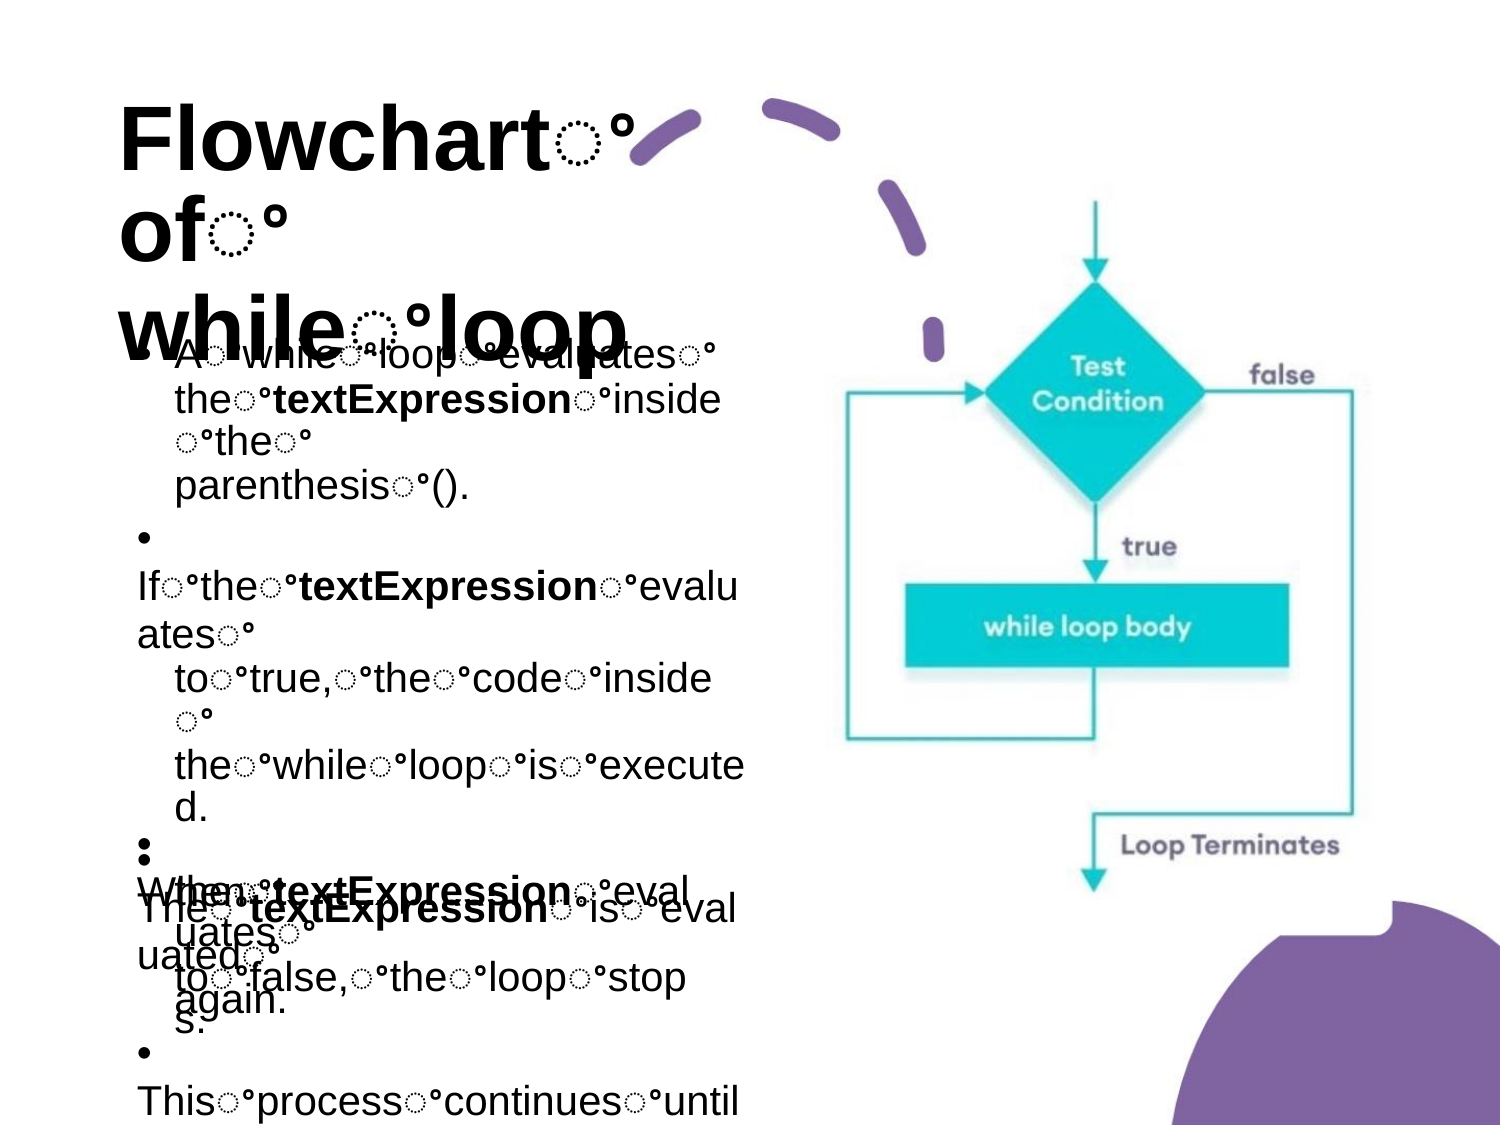

Flowchartꢀofꢀ
whileꢀloop
• Aꢀwhileꢀloopꢀevaluatesꢀ
theꢀtextExpressionꢀinsideꢀtheꢀ
parenthesisꢀ().
• IfꢀtheꢀtextExpressionꢀevaluatesꢀ
toꢀtrue,ꢀtheꢀcodeꢀinsideꢀ
theꢀwhileꢀloopꢀisꢀexecuted.
• TheꢀtextExpressionꢀisꢀevaluatedꢀ
again.
• Thisꢀprocessꢀcontinuesꢀuntilꢀ
theꢀtextExpressionꢀisꢀfalse.
• Whenꢀ
theꢀtextExpressionꢀevaluatesꢀ
toꢀfalse,ꢀtheꢀloopꢀstops.